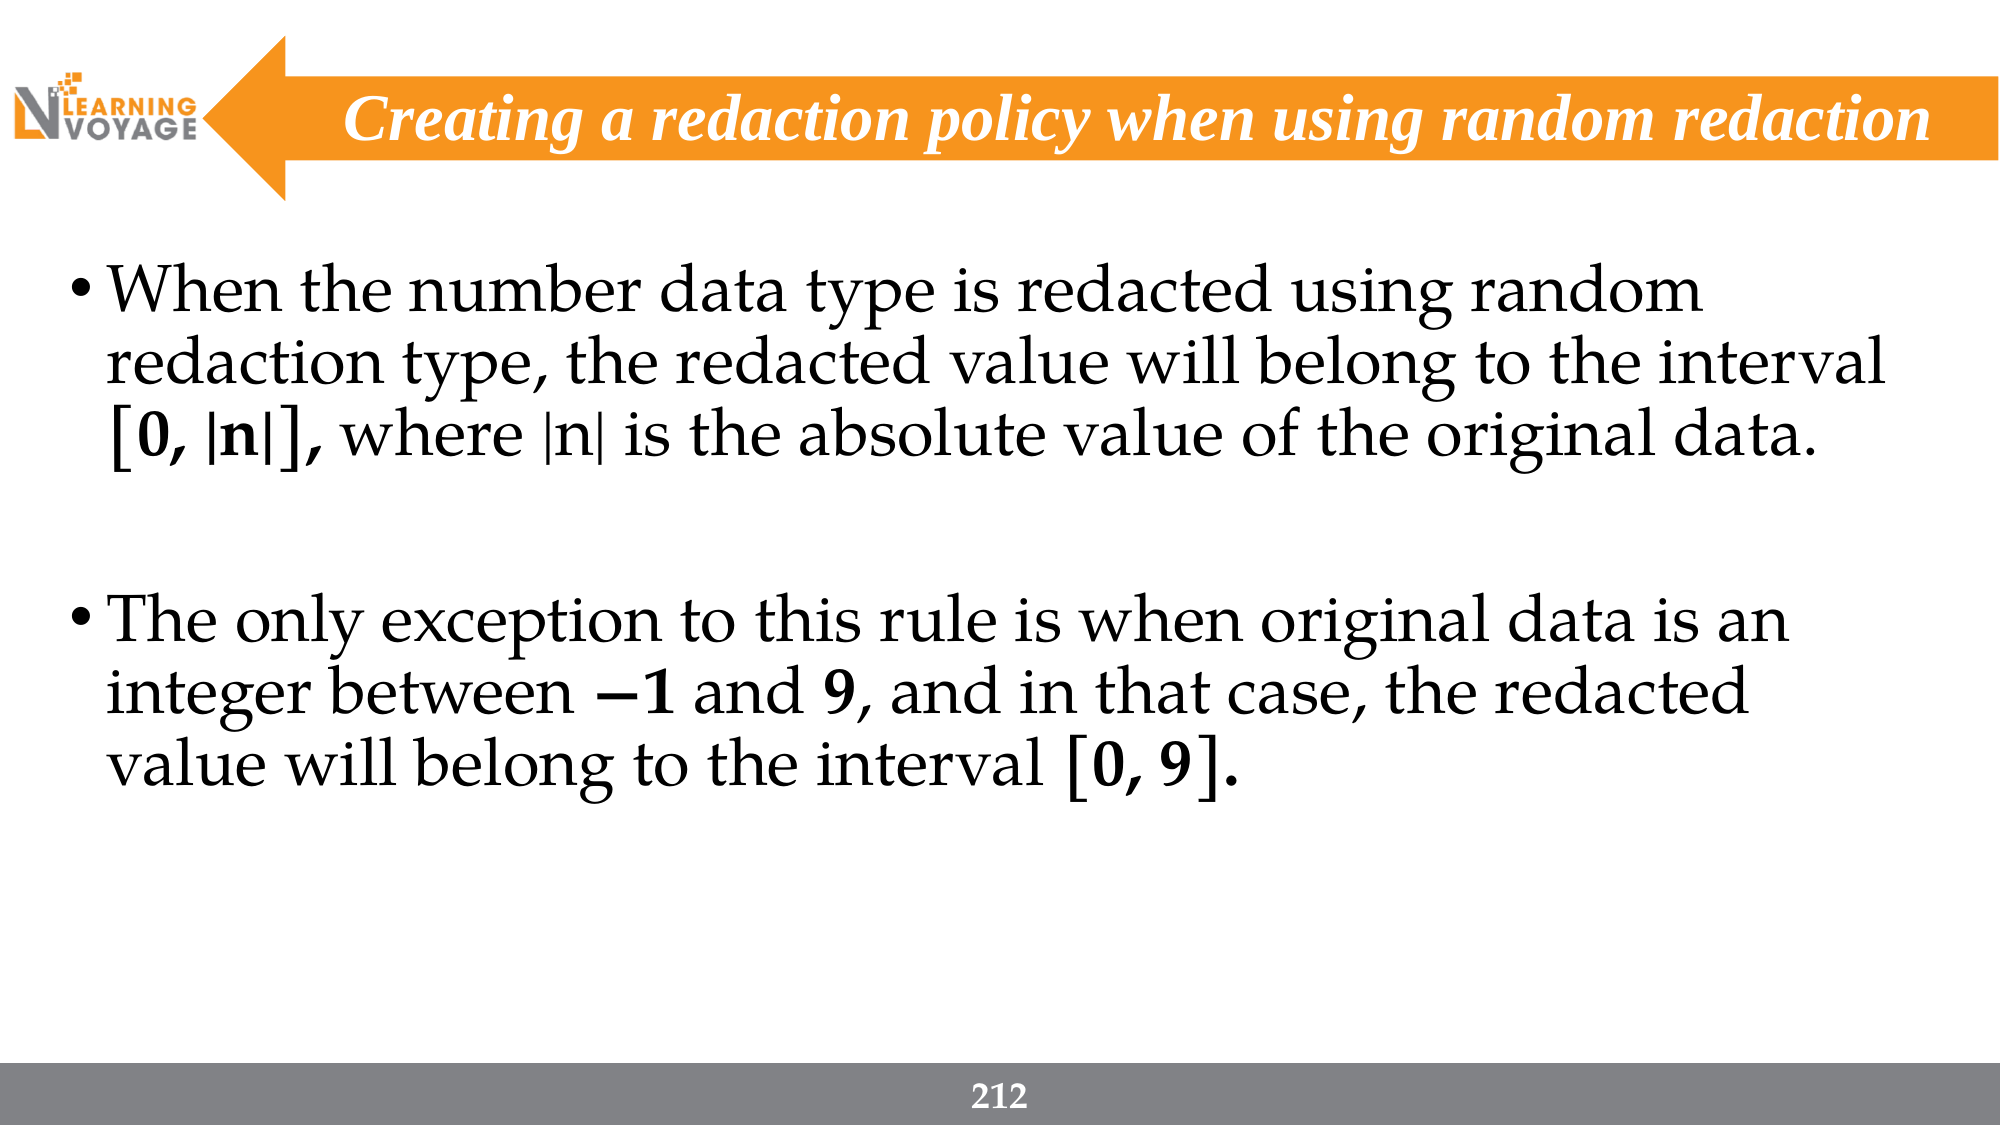

# Creating a redaction policy when using random redaction
When the number data type is redacted using random redaction type, the redacted value will belong to the interval [0, |n|], where |n| is the absolute value of the original data.

The only exception to this rule is when original data is an integer between −1 and 9, and in that case, the redacted value will belong to the interval [0, 9].
212